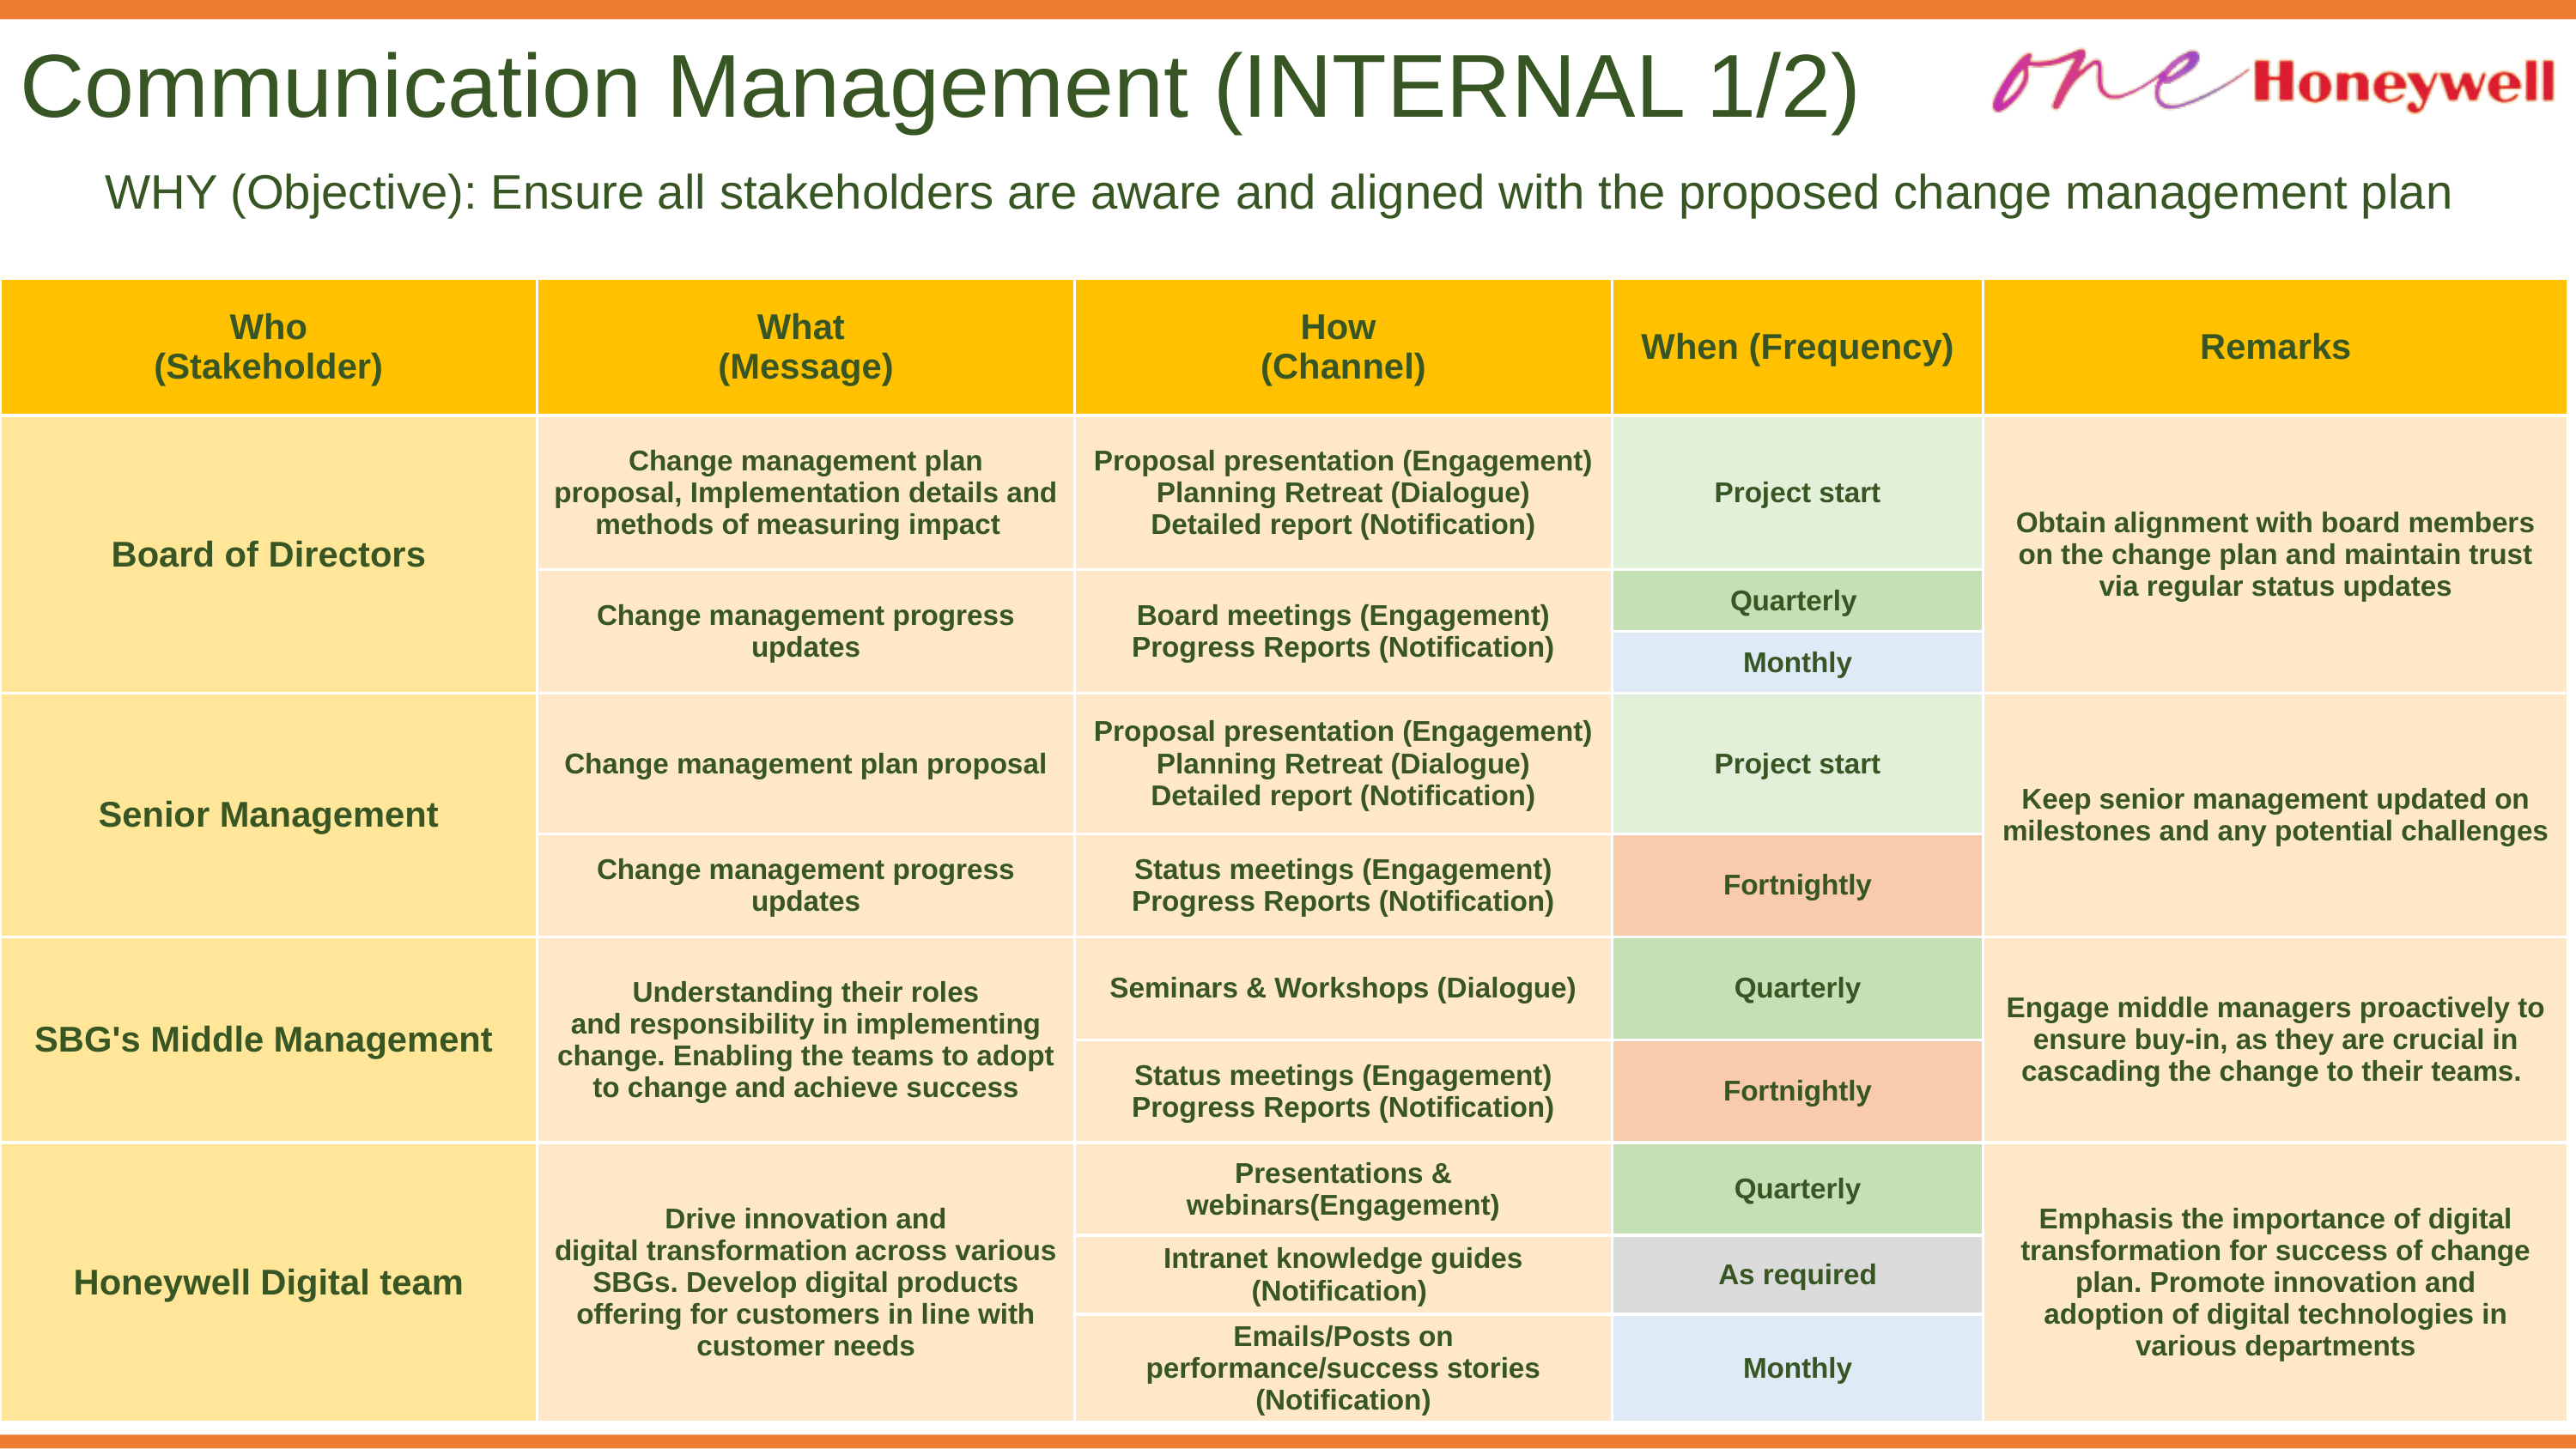

Communication Management (INTERNAL 1/2)

WHY (Objective): Ensure all stakeholders are aware and aligned with the proposed change management plan
| Who (Stakeholder) | What  (Message) | How  (Channel) | When (Frequency) | Remarks |
| --- | --- | --- | --- | --- |
| Board of Directors | Change management plan proposal, Implementation details and methods of measuring impact | Proposal presentation (Engagement) Planning Retreat (Dialogue) Detailed report (Notification) | Project start | Obtain alignment with board members on the change plan and maintain trust via regular status updates |
|  | Change management progress updates | Board meetings (Engagement) Progress Reports (Notification) | Quarterly |  |
|  |  |  | Monthly |  |
| Senior Management | Change management plan proposal | Proposal presentation (Engagement) Planning Retreat (Dialogue) Detailed report (Notification) | Project start | Keep senior management updated on milestones and any potential challenges |
|  | Change management progress updates | Status meetings (Engagement) Progress Reports (Notification) | Fortnightly |  |
| SBG's Middle Management | Understanding their roles and responsibility in implementing change. Enabling the teams to adopt to change and achieve success | Seminars & Workshops (Dialogue) | Quarterly | Engage middle managers proactively to ensure buy-in, as they are crucial in cascading the change to their teams. |
|  |  | Status meetings (Engagement) Progress Reports (Notification) | Fortnightly |  |
| Honeywell Digital team | Drive innovation and digital transformation across various SBGs. Develop digital products offering for customers in line with customer needs | Presentations & webinars(Engagement) | Quarterly | Emphasis the importance of digital transformation for success of change plan. Promote innovation and adoption of digital technologies in various departments |
|  |  | Intranet knowledge guides (Notification) | As required |  |
|  |  | Emails/Posts on performance/success stories (Notification) | Monthly |  |
18